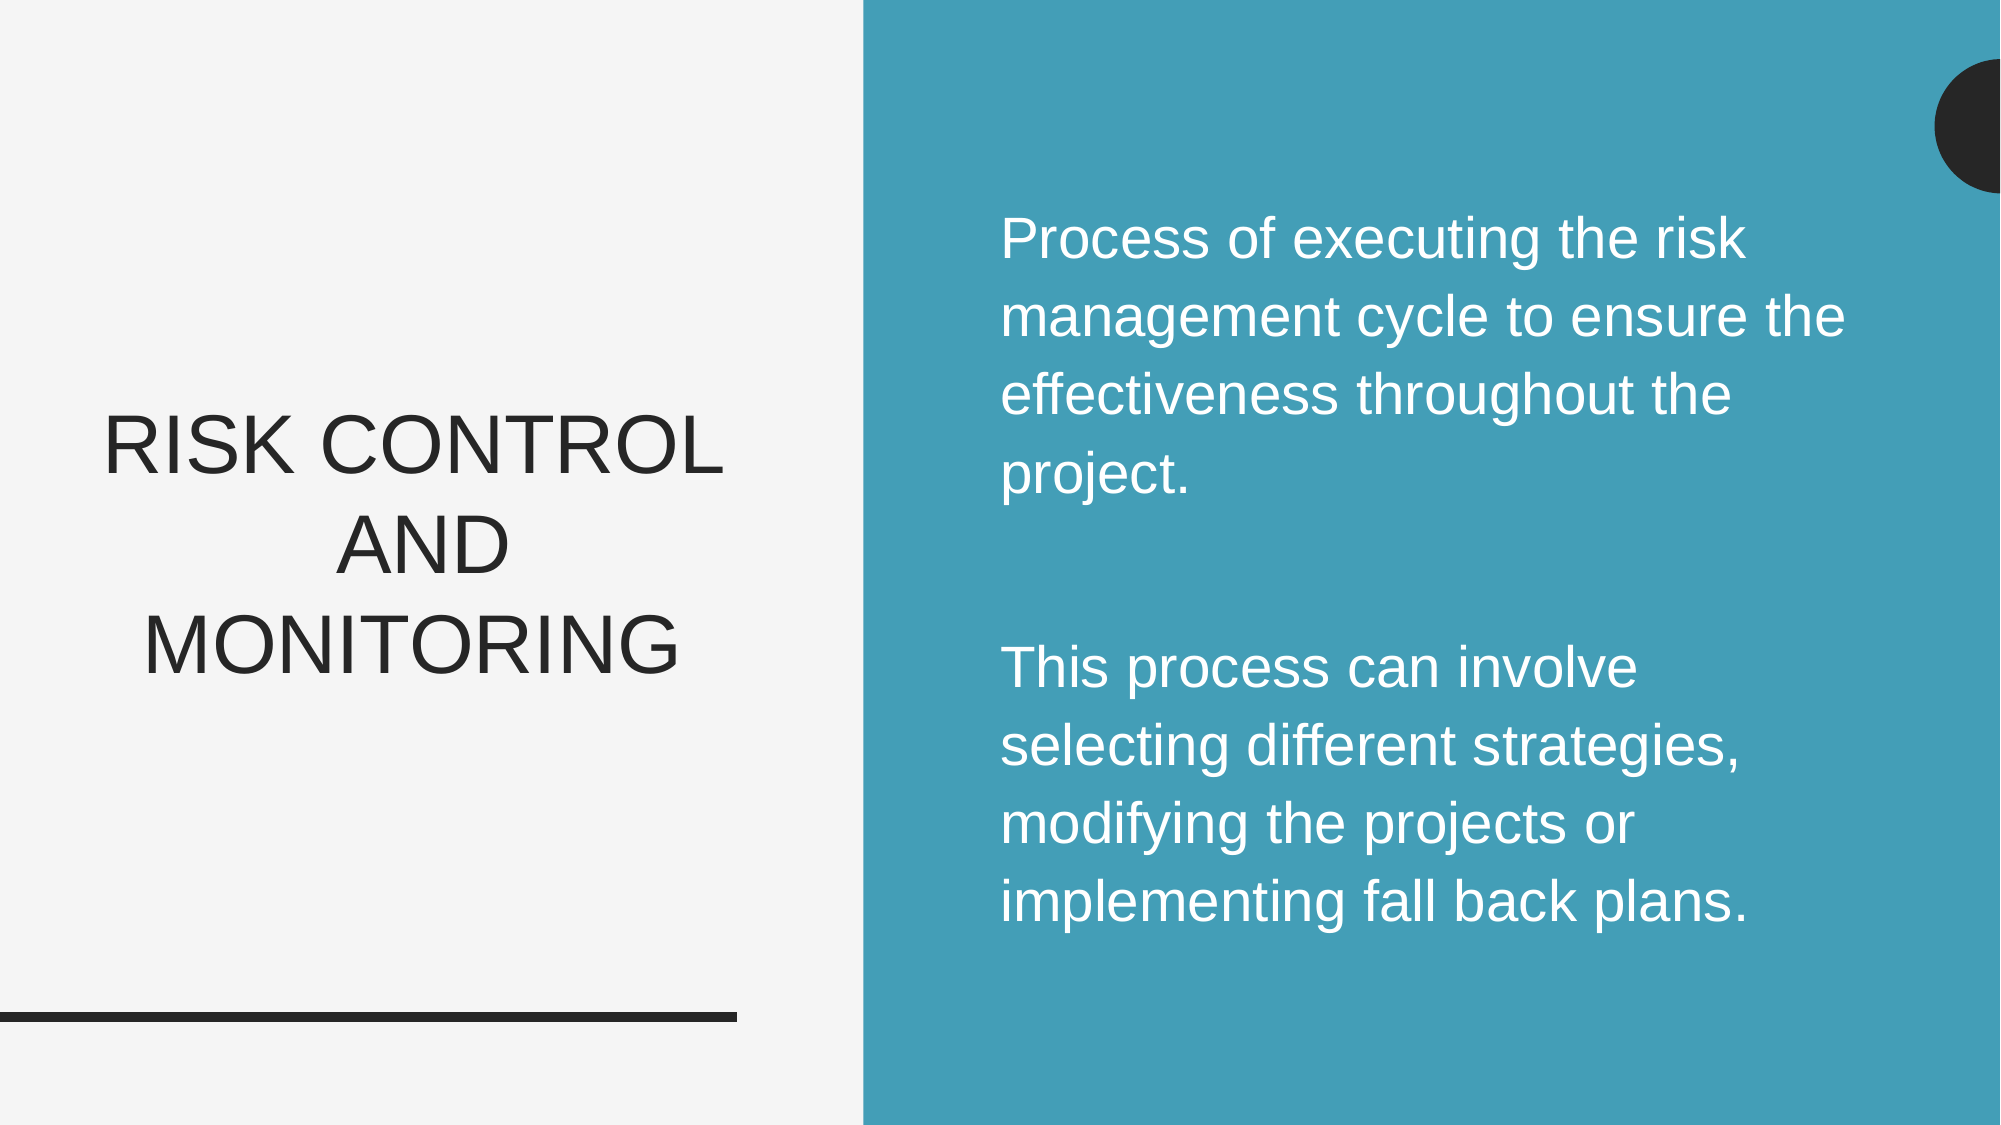

Process of executing the risk management cycle to ensure the effectiveness throughout the project.

This process can involve selecting different strategies, modifying the projects or implementing fall back plans.
# RISK CONTROL AND MONITORING